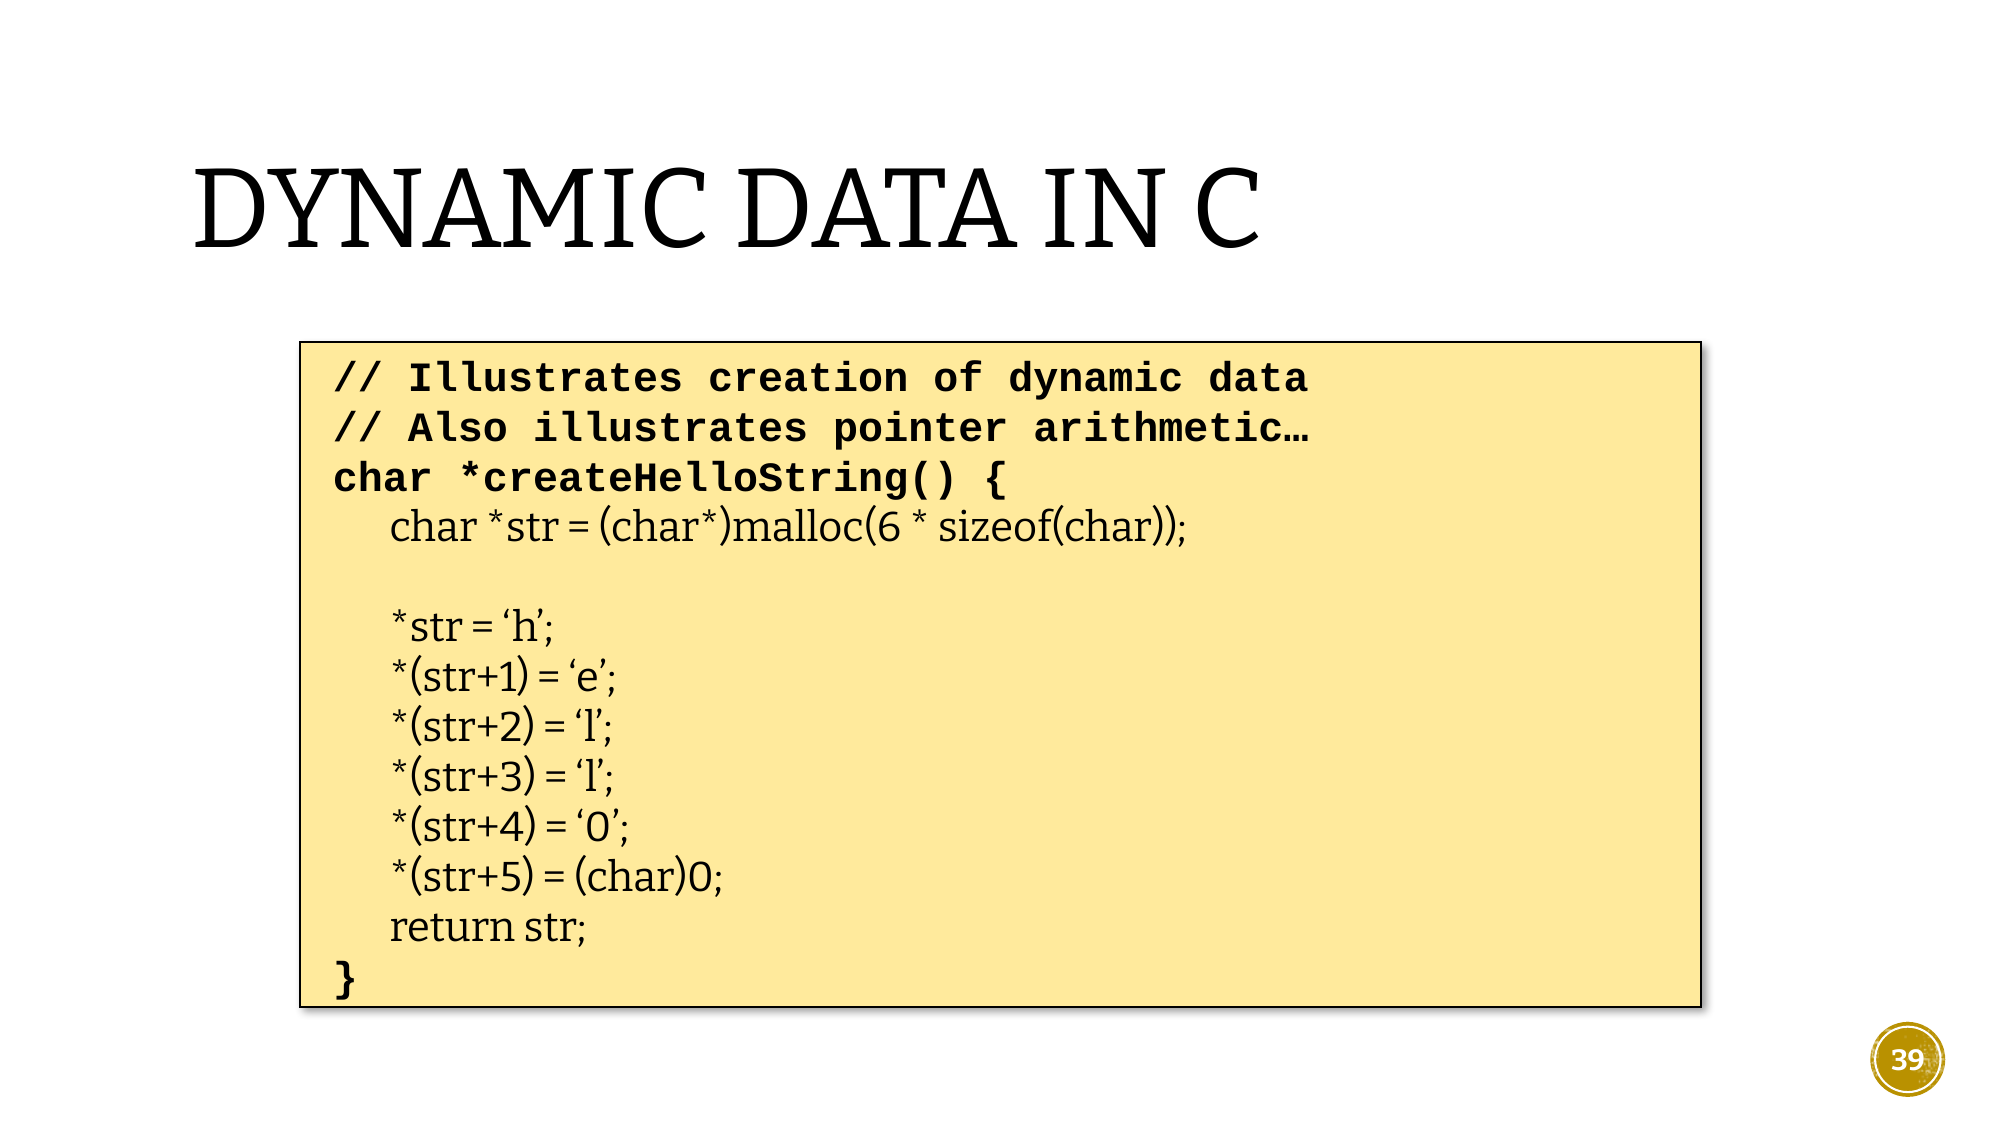

# Dynamic Data in C
// Illustrates creation of dynamic data
// Also illustrates pointer arithmetic…
char *createHelloString() {
char *str = (char*)malloc(6 * sizeof(char));

*str = ‘h’;
*(str+1) = ‘e’;
*(str+2) = ‘l’;
*(str+3) = ‘l’;
*(str+4) = ‘0’;
*(str+5) = (char)0;
return str;
}
39